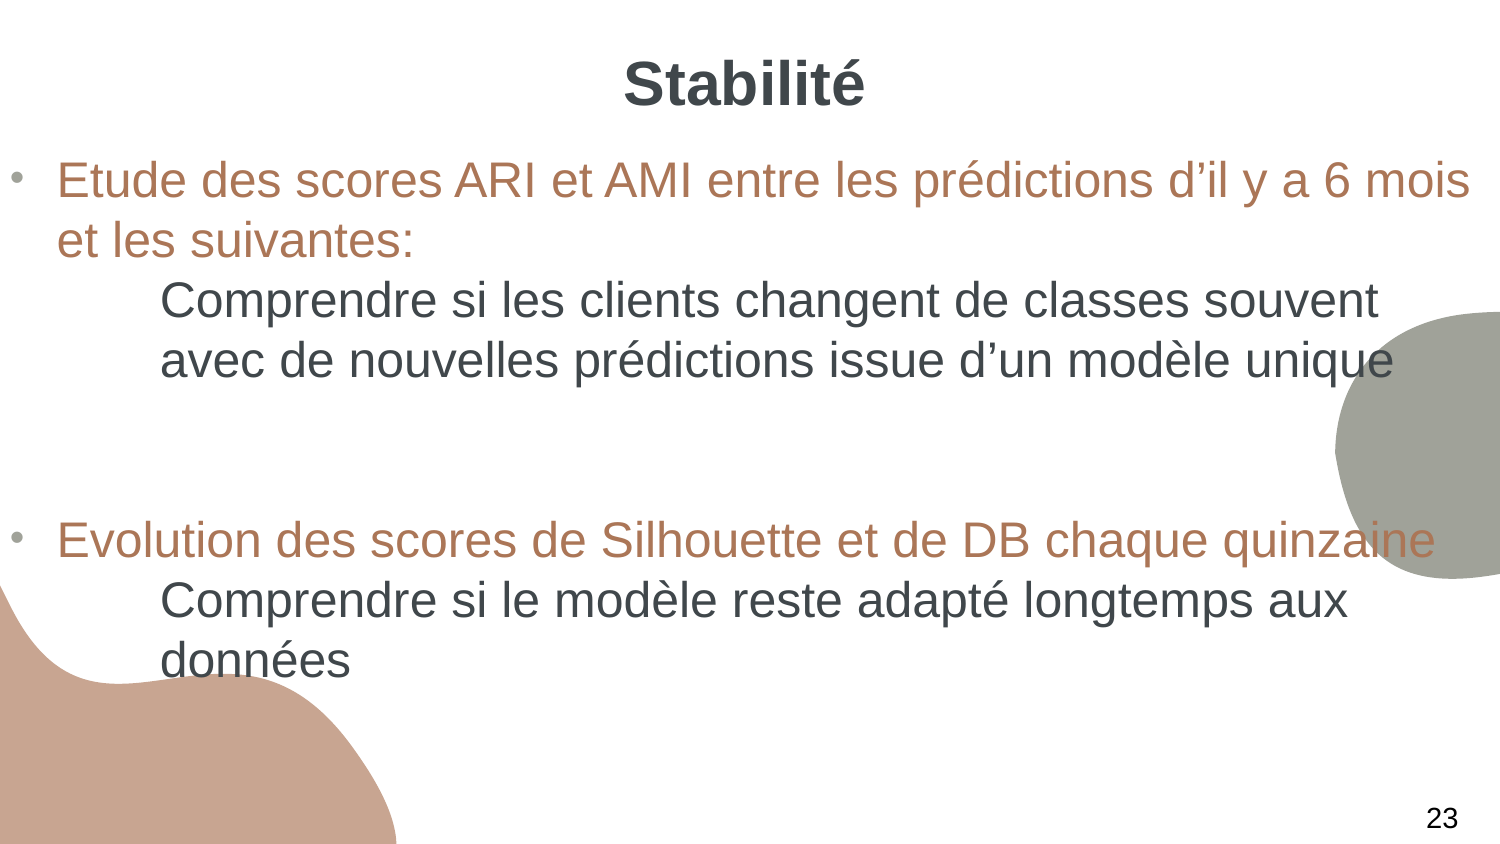

Etude des scores ARI et AMI entre les prédictions d’il y a 6 mois et les suivantes:
	Comprendre si les clients changent de classes souvent 	avec de nouvelles prédictions issue d’un modèle unique

Evolution des scores de Silhouette et de DB chaque quinzaine
Comprendre si le modèle reste adapté longtemps aux données
# Stabilité
23